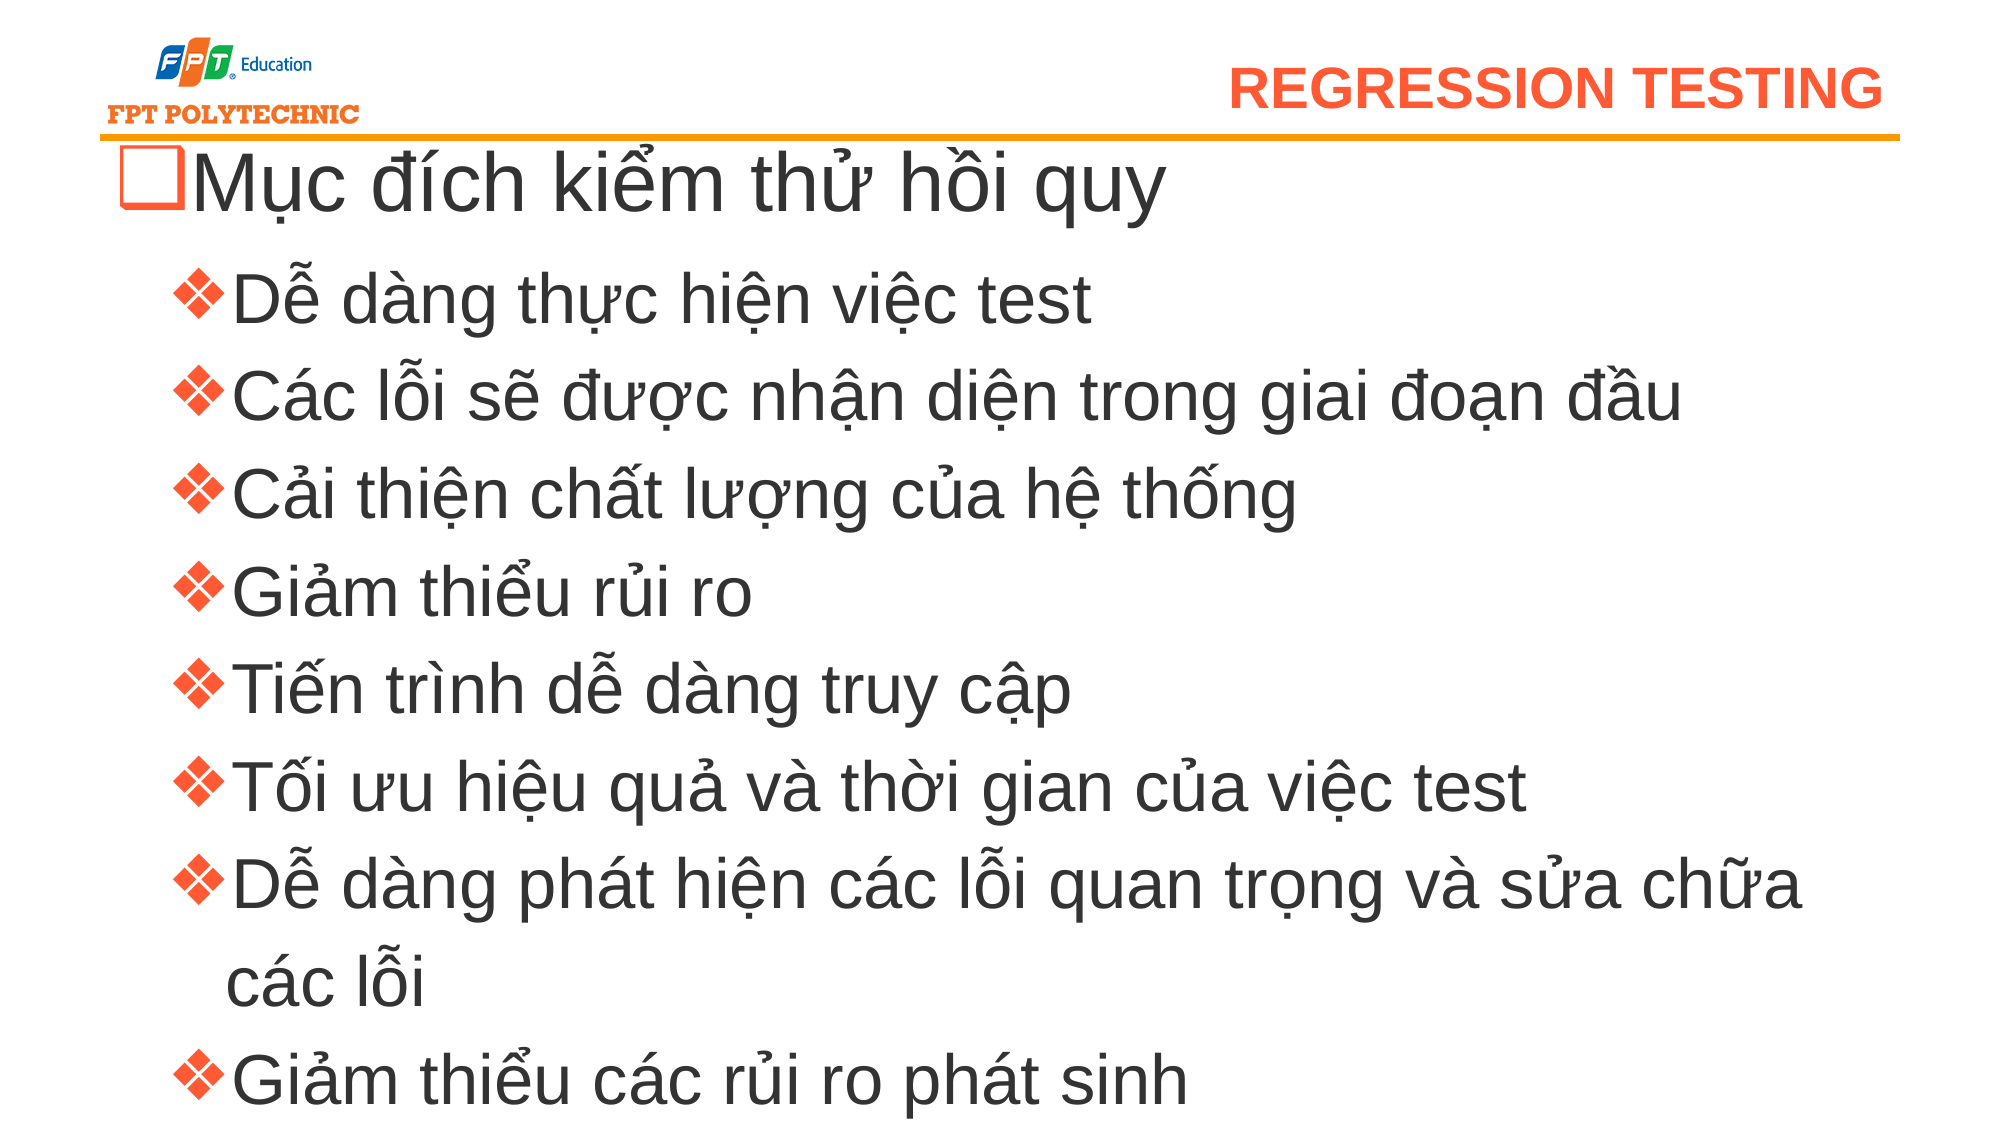

# regression testing
Mục đích kiểm thử hồi quy
Dễ dàng thực hiện việc test
Các lỗi sẽ được nhận diện trong giai đoạn đầu
Cải thiện chất lượng của hệ thống
Giảm thiểu rủi ro
Tiến trình dễ dàng truy cập
Tối ưu hiệu quả và thời gian của việc test
Dễ dàng phát hiện các lỗi quan trọng và sửa chữa các lỗi
Giảm thiểu các rủi ro phát sinh